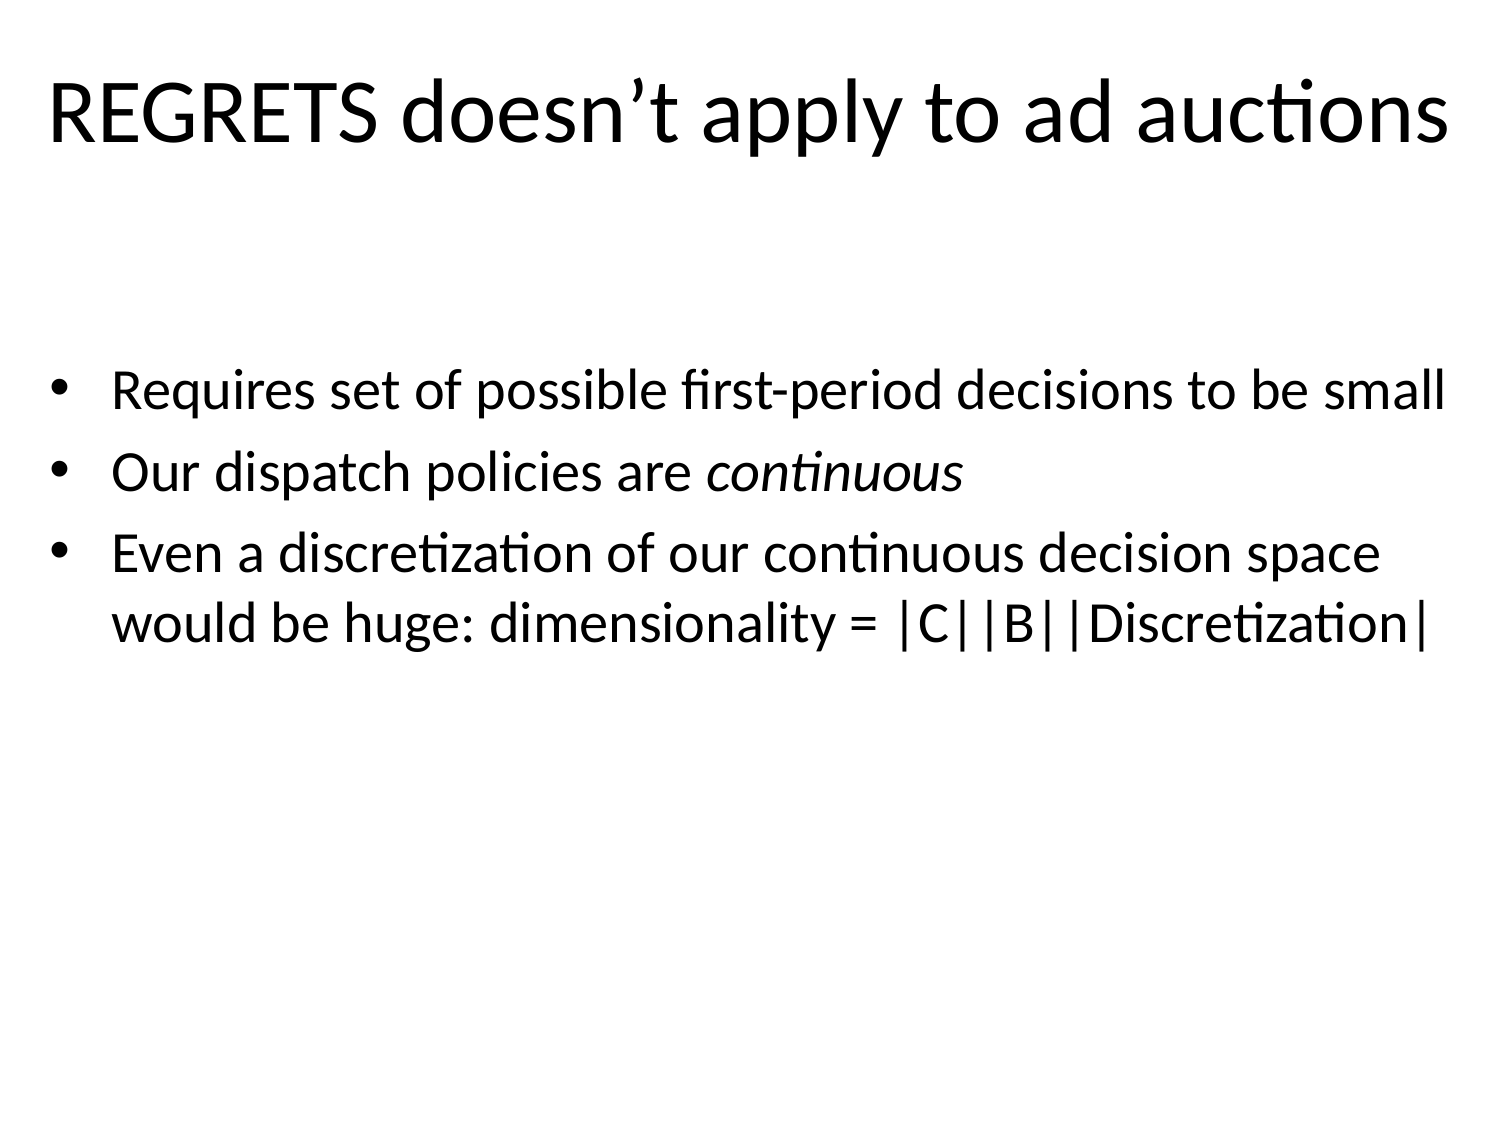

# REGRETS doesn’t apply to ad auctions

Requires set of possible first-period decisions to be small
Our dispatch policies are continuous
Even a discretization of our continuous decision space would be huge: dimensionality = |C||B||Discretization|